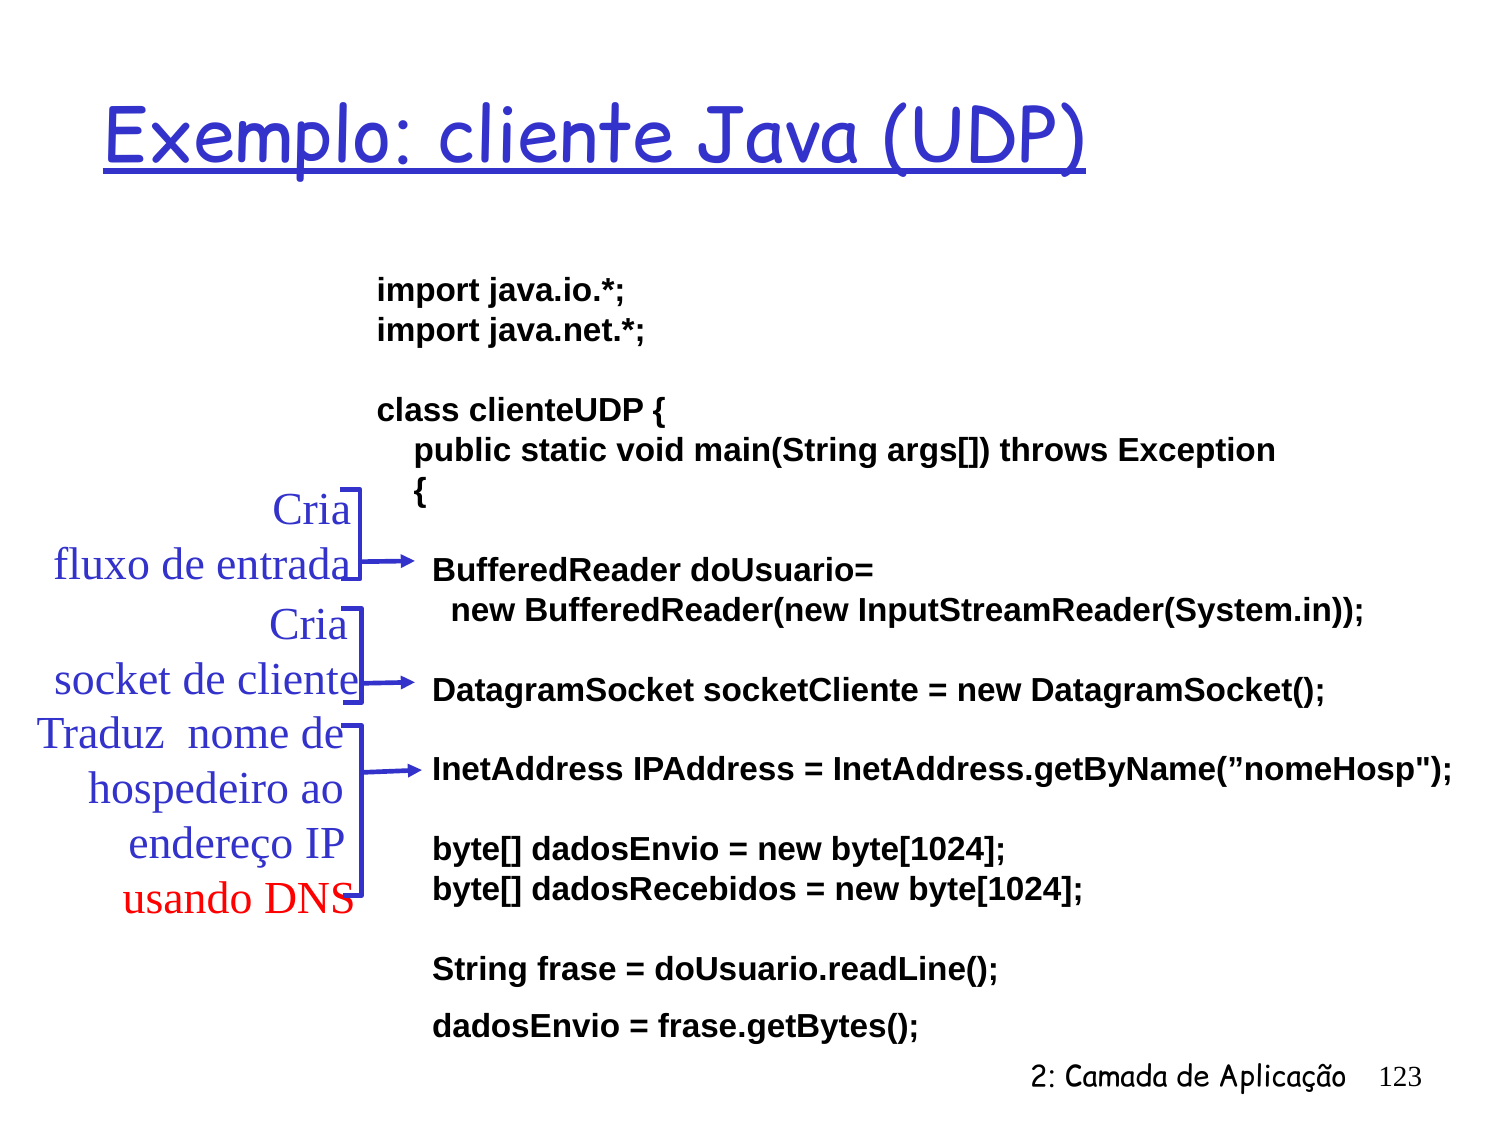

# Exemplo: cliente Java (UDP)
import java.io.*;
import java.net.*;

class clienteUDP {
    public static void main(String args[]) throws Exception
    {

      BufferedReader doUsuario=
        new BufferedReader(new InputStreamReader(System.in));

      DatagramSocket socketCliente = new DatagramSocket();

      InetAddress IPAddress = InetAddress.getByName(”nomeHosp");

      byte[] dadosEnvio = new byte[1024];
      byte[] dadosRecebidos = new byte[1024];

      String frase = doUsuario.readLine();
      dadosEnvio = frase.getBytes();
Cria
fluxo de entrada

Cria
socket de cliente

Traduz  nome de
hospedeiro ao
endereço IP
usando DNS

2: Camada de Aplicação
123